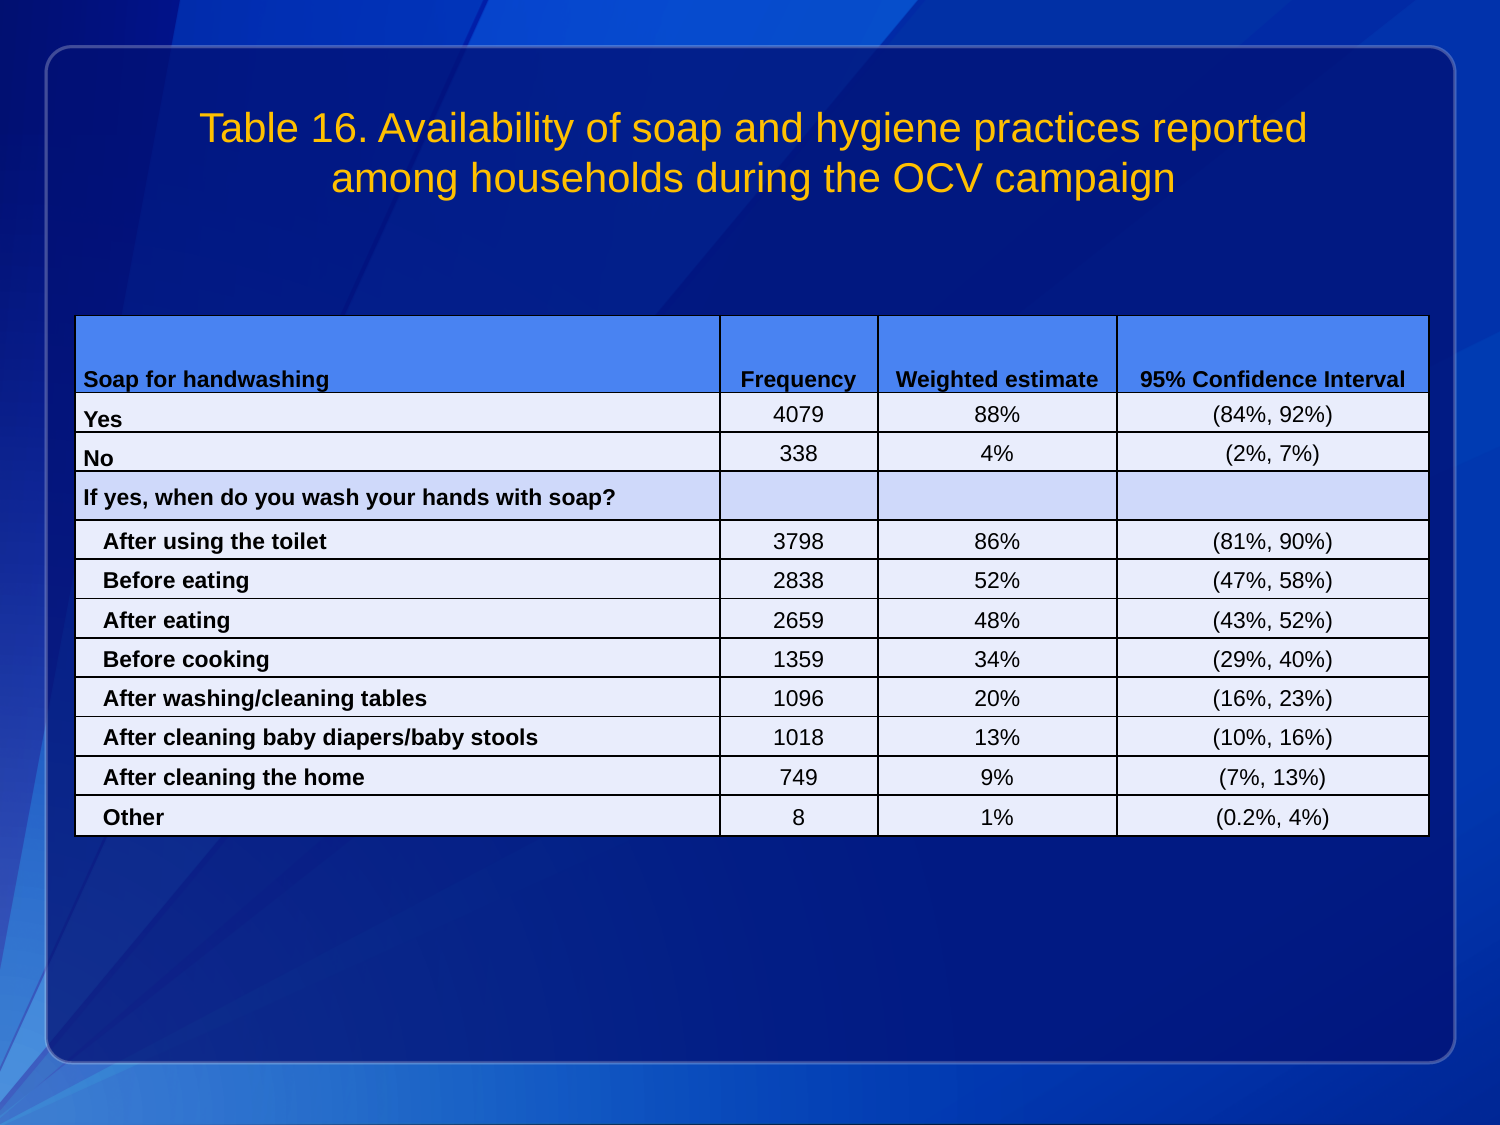

# Table 16. Availability of soap and hygiene practices reported among households during the OCV campaign
| Soap for handwashing | Frequency | Weighted estimate | 95% Confidence Interval |
| --- | --- | --- | --- |
| Yes | 4079 | 88% | (84%, 92%) |
| No | 338 | 4% | (2%, 7%) |
| If yes, when do you wash your hands with soap? |  |  |  |
| After using the toilet | 3798 | 86% | (81%, 90%) |
| Before eating | 2838 | 52% | (47%, 58%) |
| After eating | 2659 | 48% | (43%, 52%) |
| Before cooking | 1359 | 34% | (29%, 40%) |
| After washing/cleaning tables | 1096 | 20% | (16%, 23%) |
| After cleaning baby diapers/baby stools | 1018 | 13% | (10%, 16%) |
| After cleaning the home | 749 | 9% | (7%, 13%) |
| Other | 8 | 1% | (0.2%, 4%) |